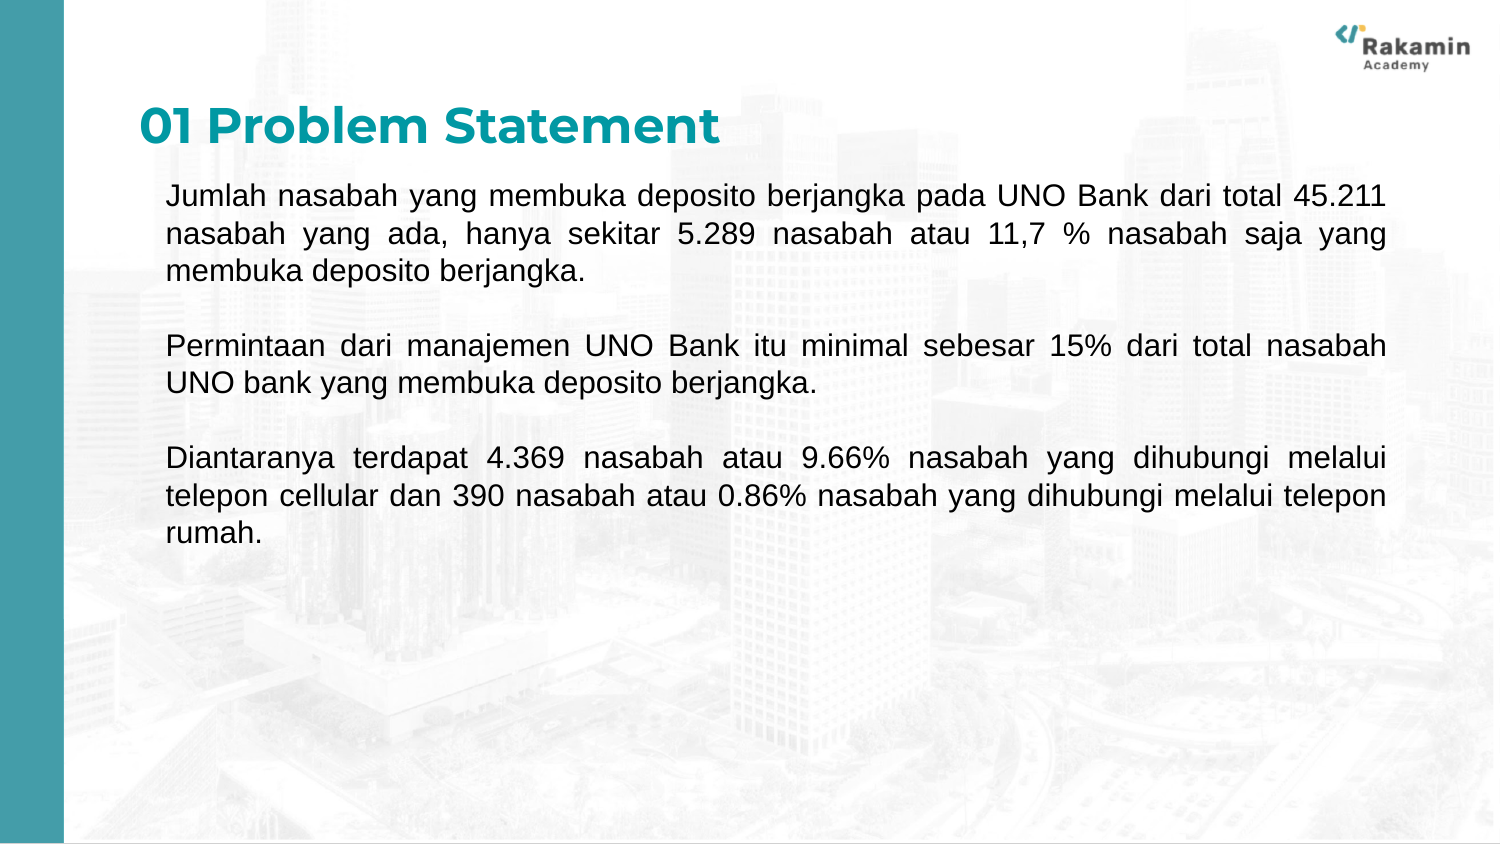

01 Problem Statement
Jumlah nasabah yang membuka deposito berjangka pada UNO Bank dari total 45.211 nasabah yang ada, hanya sekitar 5.289 nasabah atau 11,7 % nasabah saja yang membuka deposito berjangka.

Permintaan dari manajemen UNO Bank itu minimal sebesar 15% dari total nasabah UNO bank yang membuka deposito berjangka.

Diantaranya terdapat 4.369 nasabah atau 9.66% nasabah yang dihubungi melalui telepon cellular dan 390 nasabah atau 0.86% nasabah yang dihubungi melalui telepon rumah.